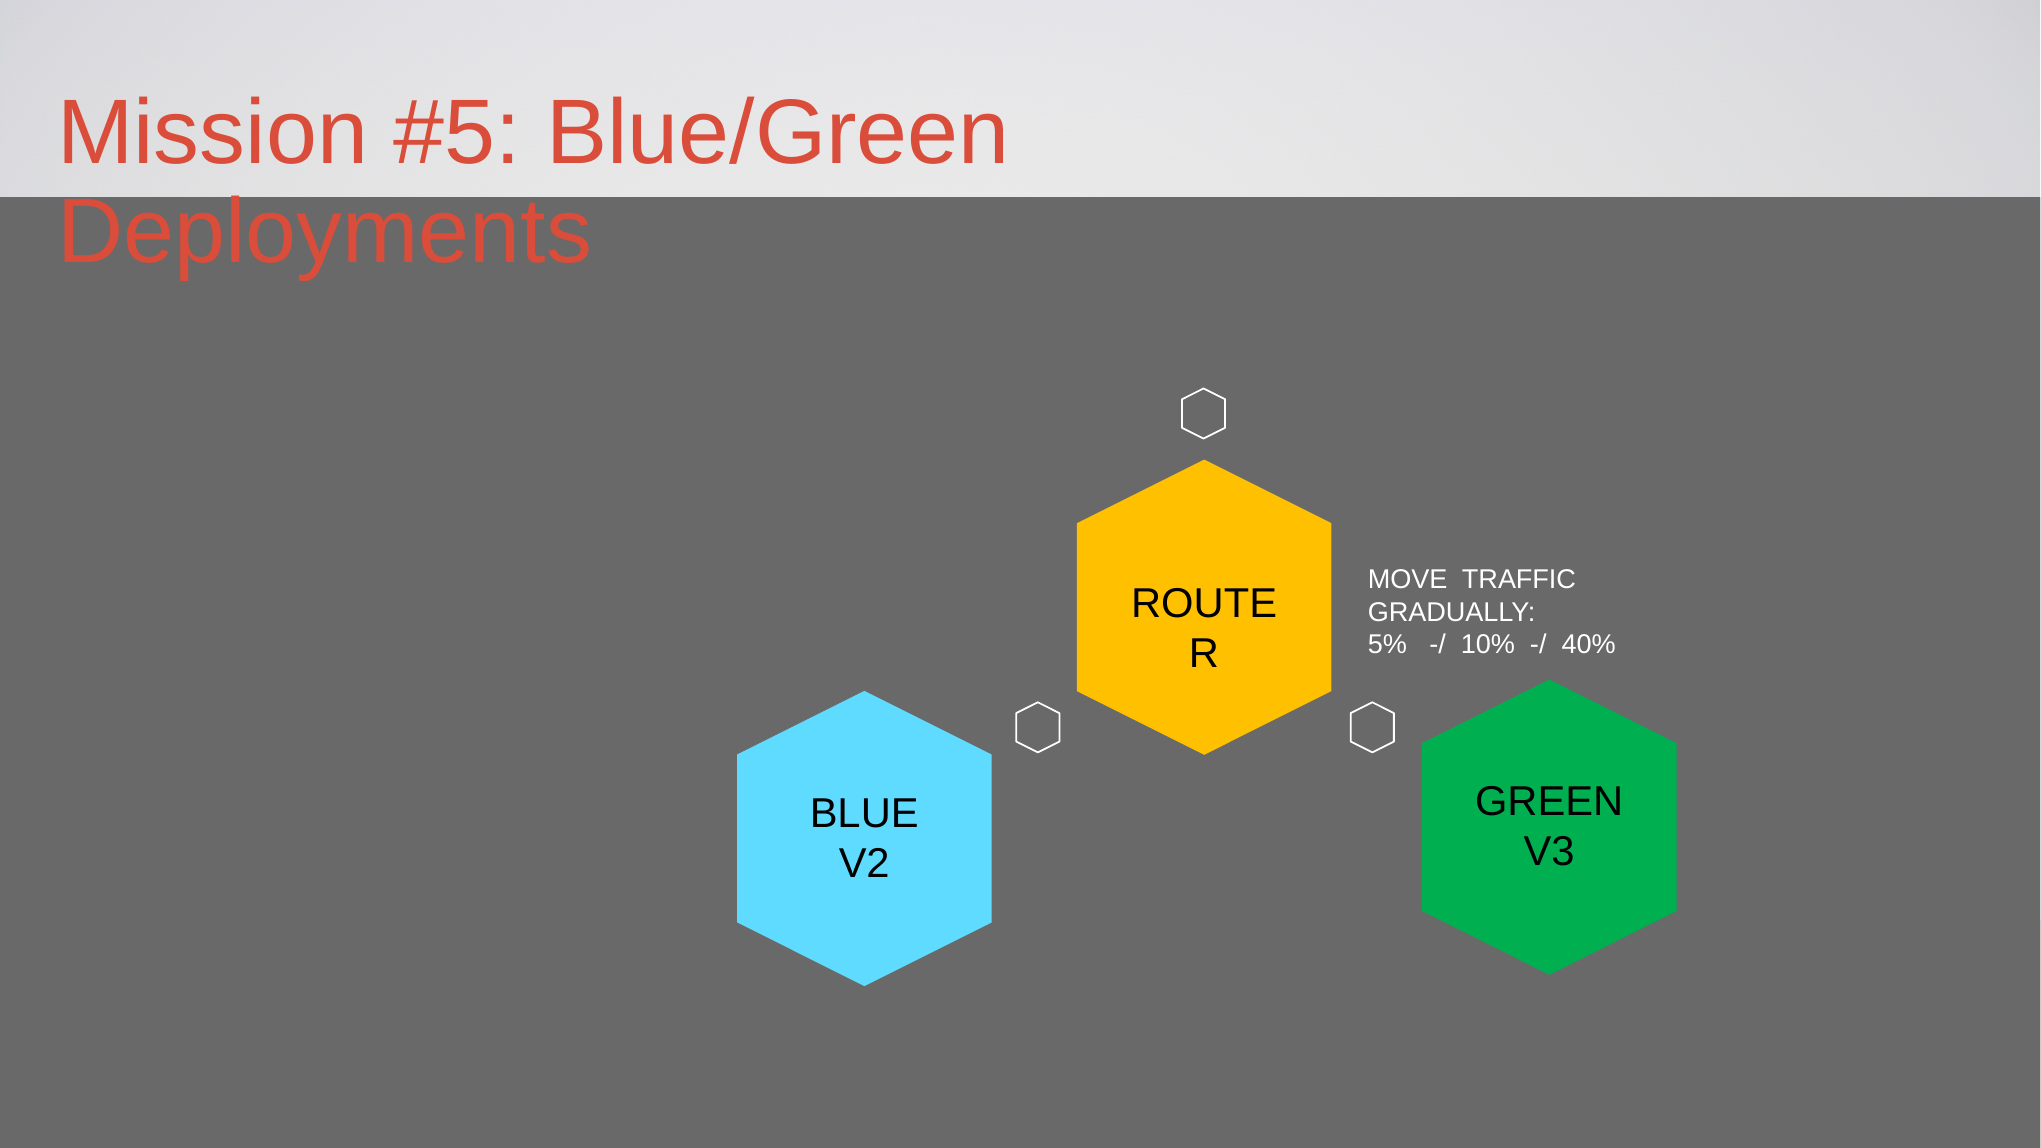

Mission #5: Blue/Green Deployments

ROUTER
MOVE  TRAFFIC  GRADUALLY:
5%   -/  10%  -/  40%

GREEN
V3

BLUE
V2